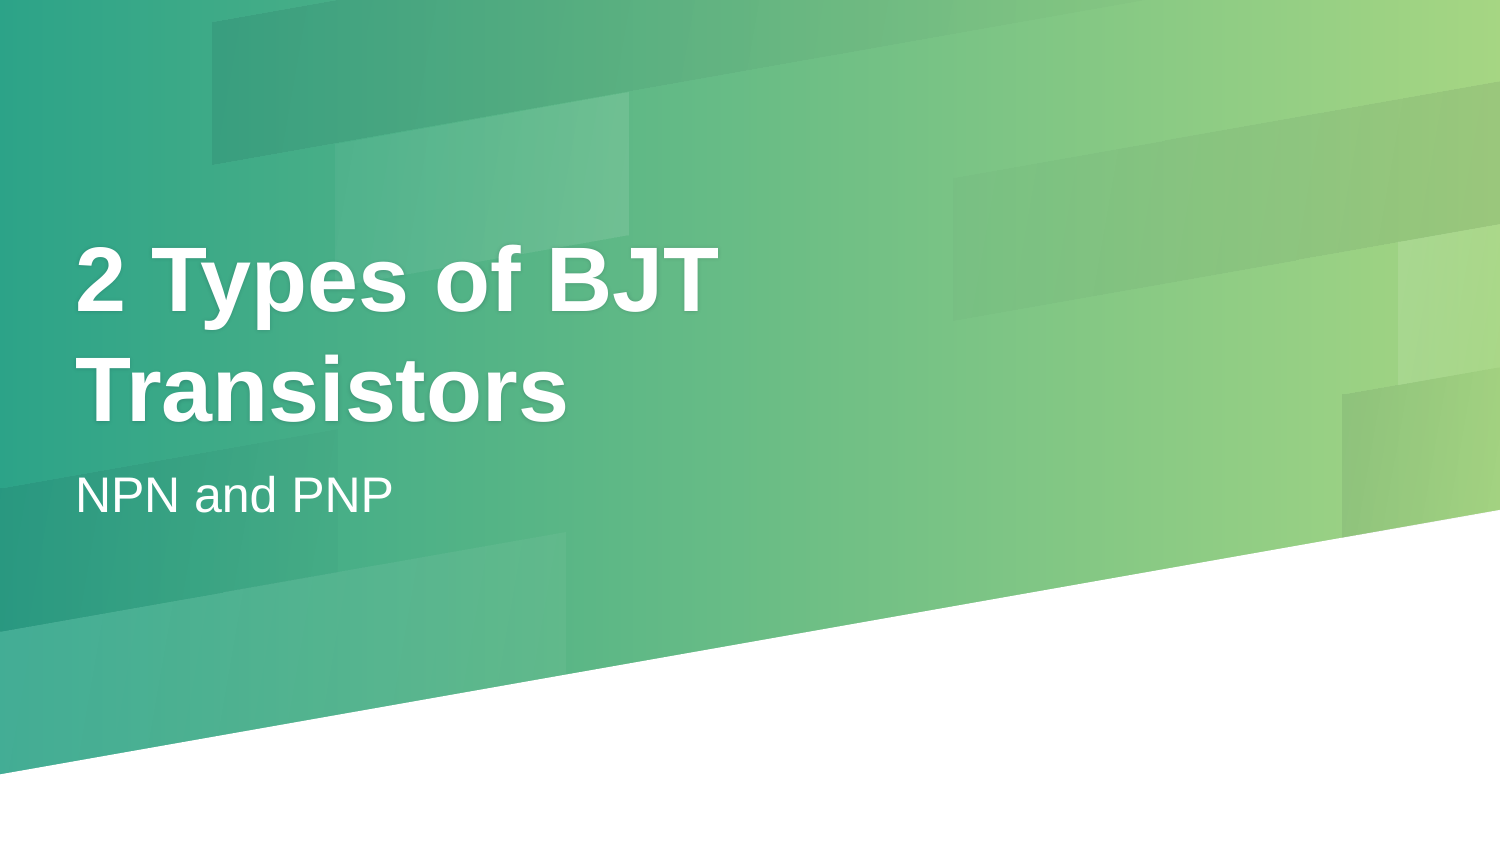

# 2 Types of BJT Transistors
NPN and PNP